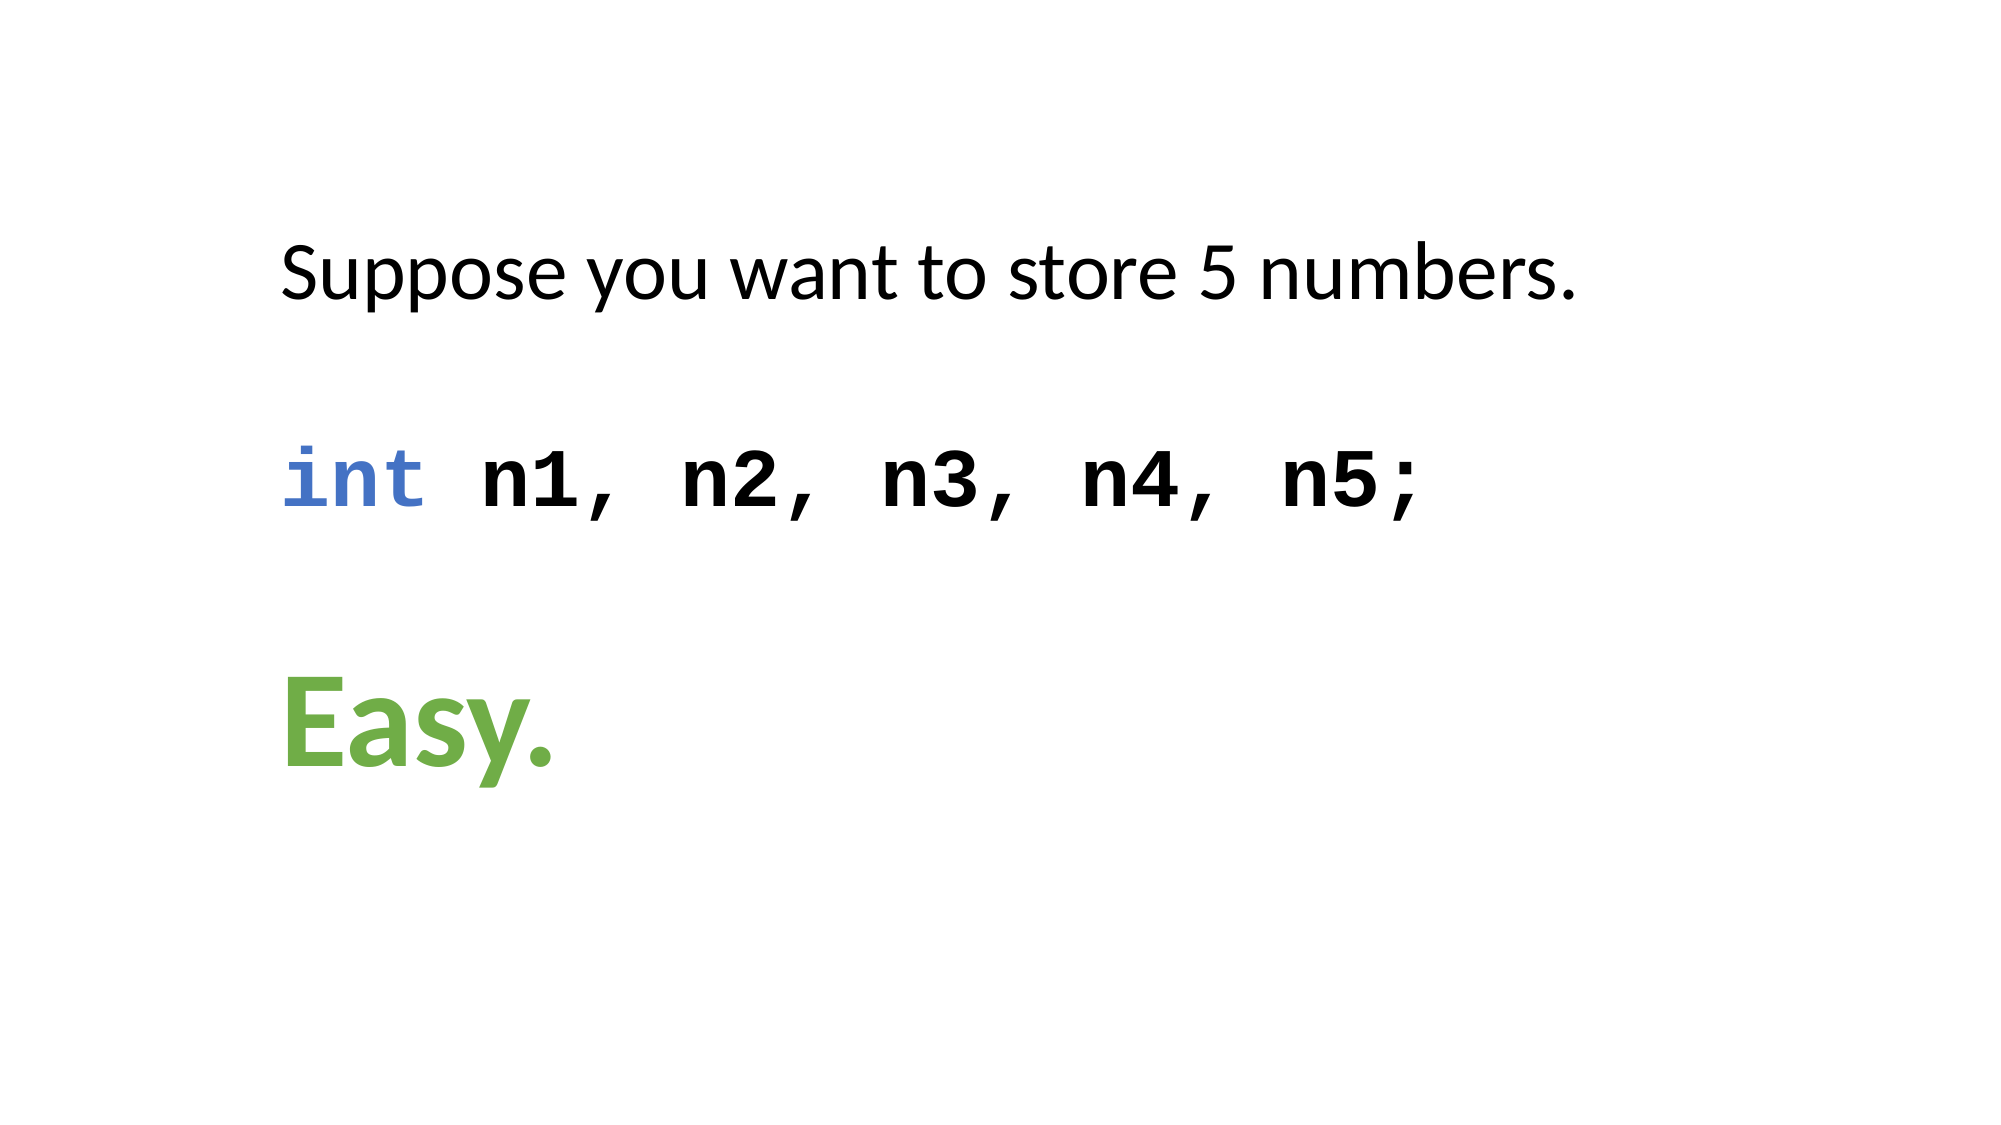

Suppose you want to store 5 numbers.
int n1, n2, n3, n4, n5;
Easy.